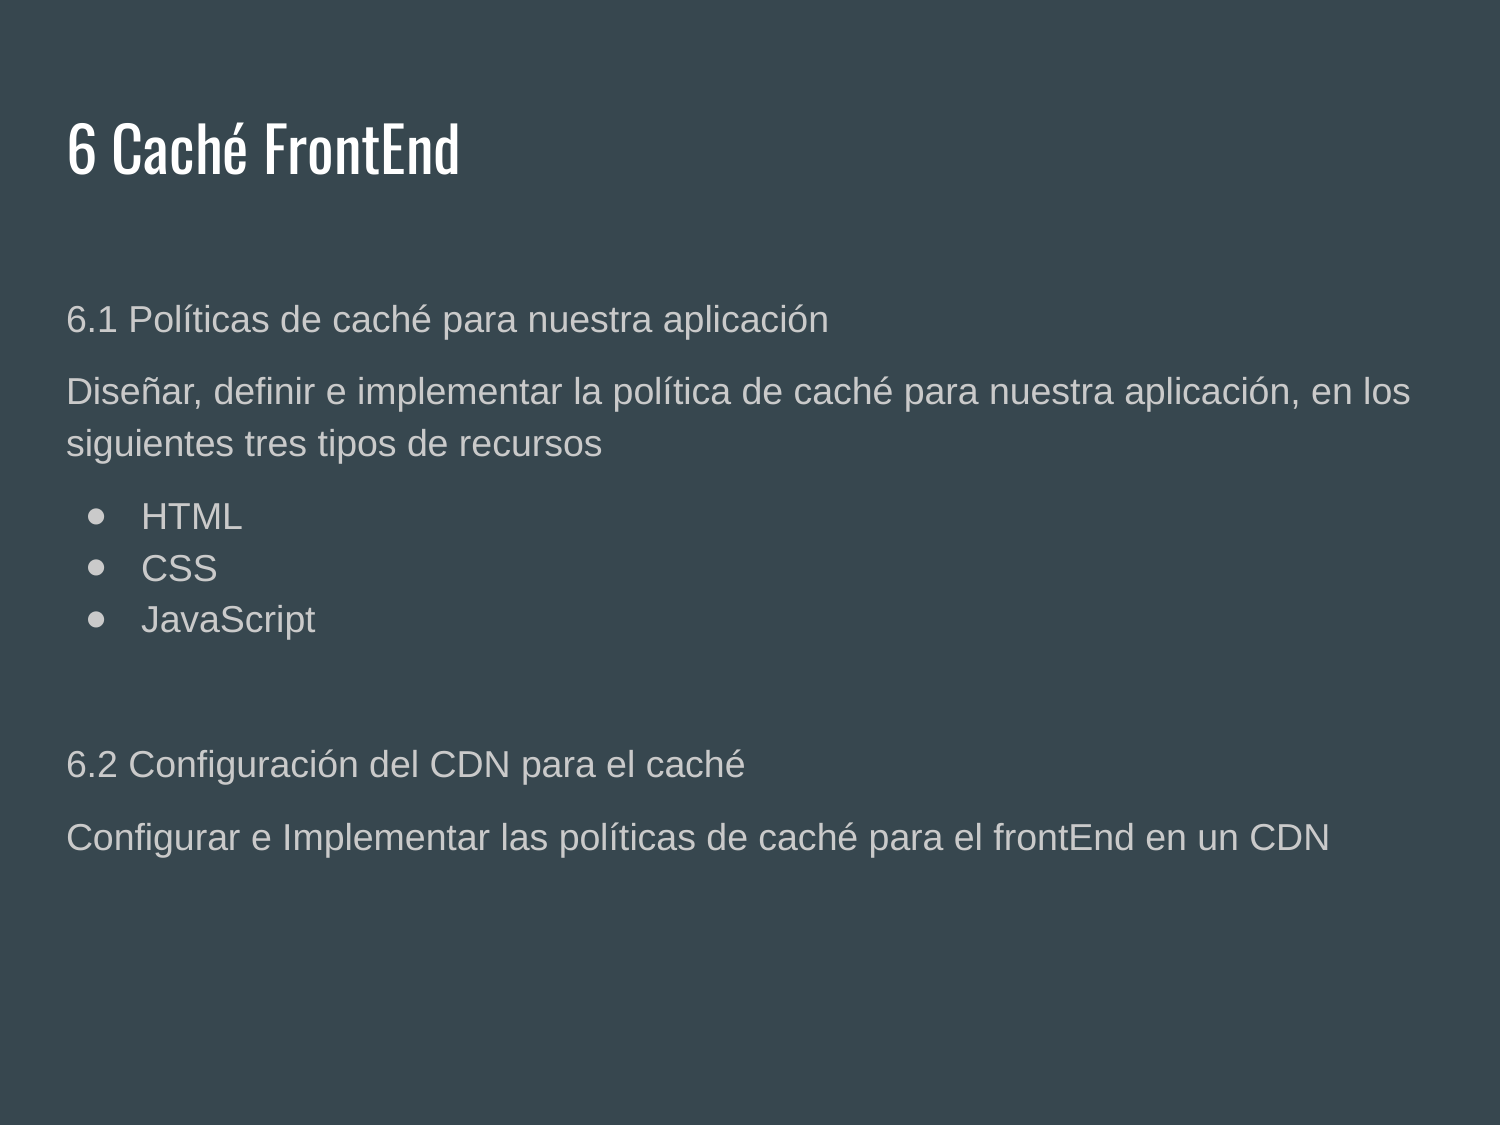

# 6 Caché FrontEnd

6.1 Políticas de caché para nuestra aplicación
Diseñar, definir e implementar la política de caché para nuestra aplicación, en los siguientes tres tipos de recursos
HTML
CSS
JavaScript

6.2 Configuración del CDN para el caché
Configurar e Implementar las políticas de caché para el frontEnd en un CDN